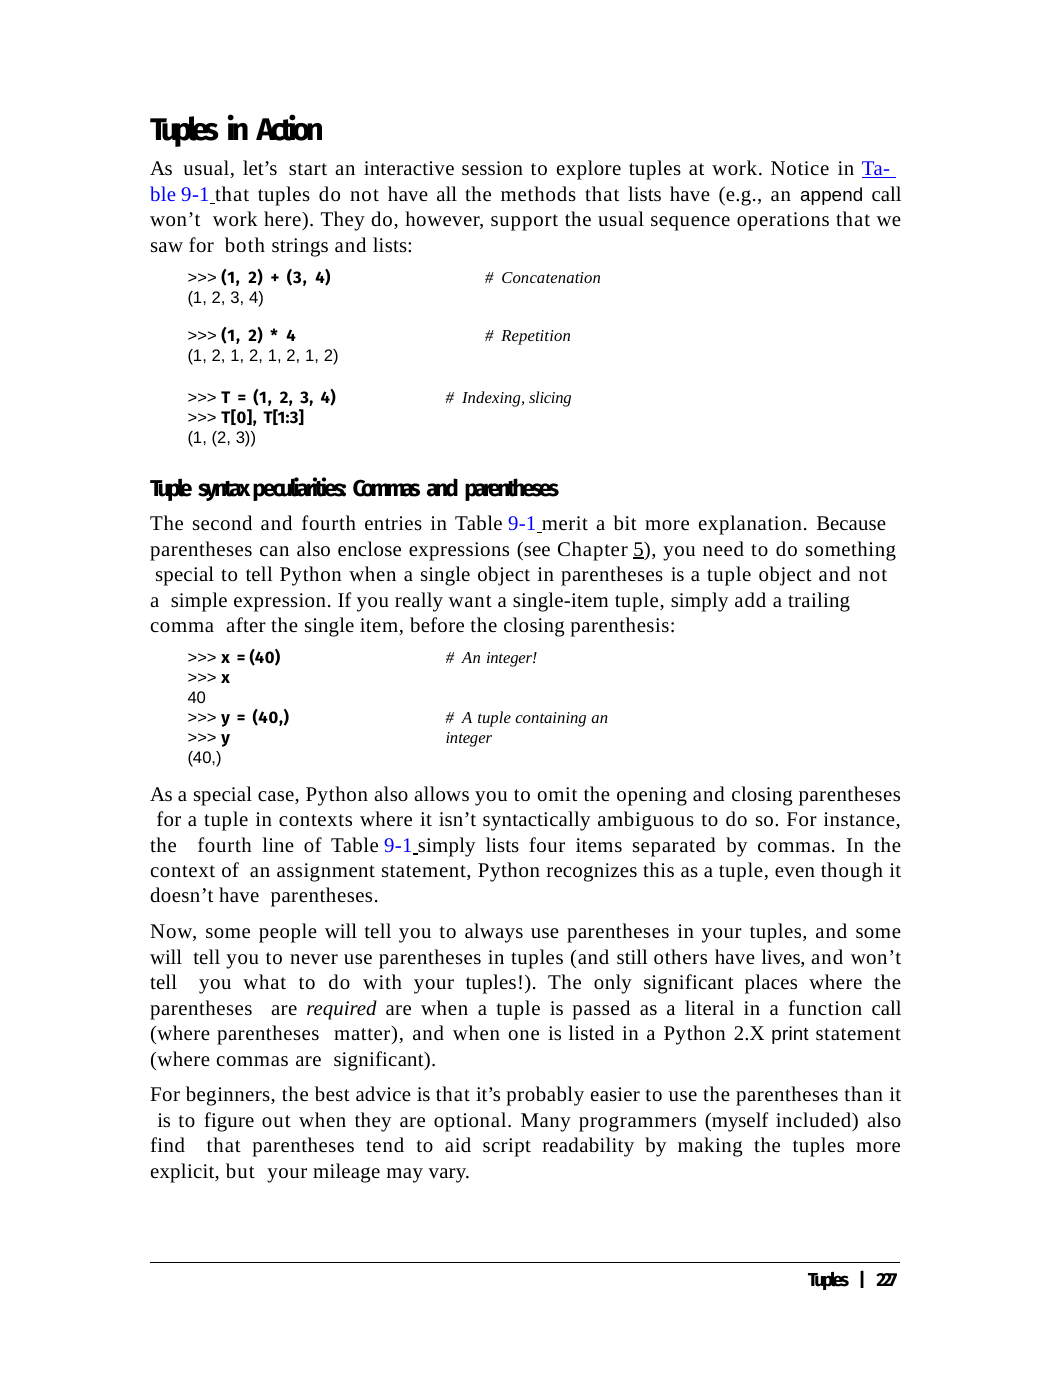

Tuples in Action
As usual, let’s start an interactive session to explore tuples at work. Notice in Ta-  ble 9-1 that tuples do not have all the methods that lists have (e.g., an append call won’t  work here). They do, however, support the usual sequence operations that we saw for  both strings and lists:
>>> (1, 2) + (3, 4)	# Concatenation
(1, 2, 3, 4)

>>> (1, 2) * 4	# Repetition
(1, 2, 1, 2, 1, 2, 1, 2)
>>> T = (1, 2, 3, 4)
>>> T[0], T[1:3]
(1, (2, 3))
# Indexing, slicing
Tuple syntax peculiarities: Commas and parentheses
The second and fourth entries in Table 9-1 merit a bit more explanation. Because  parentheses can also enclose expressions (see Chapter 5), you need to do something  special to tell Python when a single object in parentheses is a tuple object and not a  simple expression. If you really want a single-item tuple, simply add a trailing comma  after the single item, before the closing parenthesis:
>>> x = (40)
>>> x
40
>>> y = (40,)
>>> y
(40,)
# An integer!
# A tuple containing an integer
As a special case, Python also allows you to omit the opening and closing parentheses  for a tuple in contexts where it isn’t syntactically ambiguous to do so. For instance, the  fourth line of Table 9-1 simply lists four items separated by commas. In the context of  an assignment statement, Python recognizes this as a tuple, even though it doesn’t have  parentheses.
Now, some people will tell you to always use parentheses in your tuples, and some will  tell you to never use parentheses in tuples (and still others have lives, and won’t tell  you what to do with your tuples!). The only significant places where the parentheses  are required are when a tuple is passed as a literal in a function call (where parentheses  matter), and when one is listed in a Python 2.X print statement (where commas are  significant).
For beginners, the best advice is that it’s probably easier to use the parentheses than it  is to figure out when they are optional. Many programmers (myself included) also find  that parentheses tend to aid script readability by making the tuples more explicit, but  your mileage may vary.

Tuples  | 227